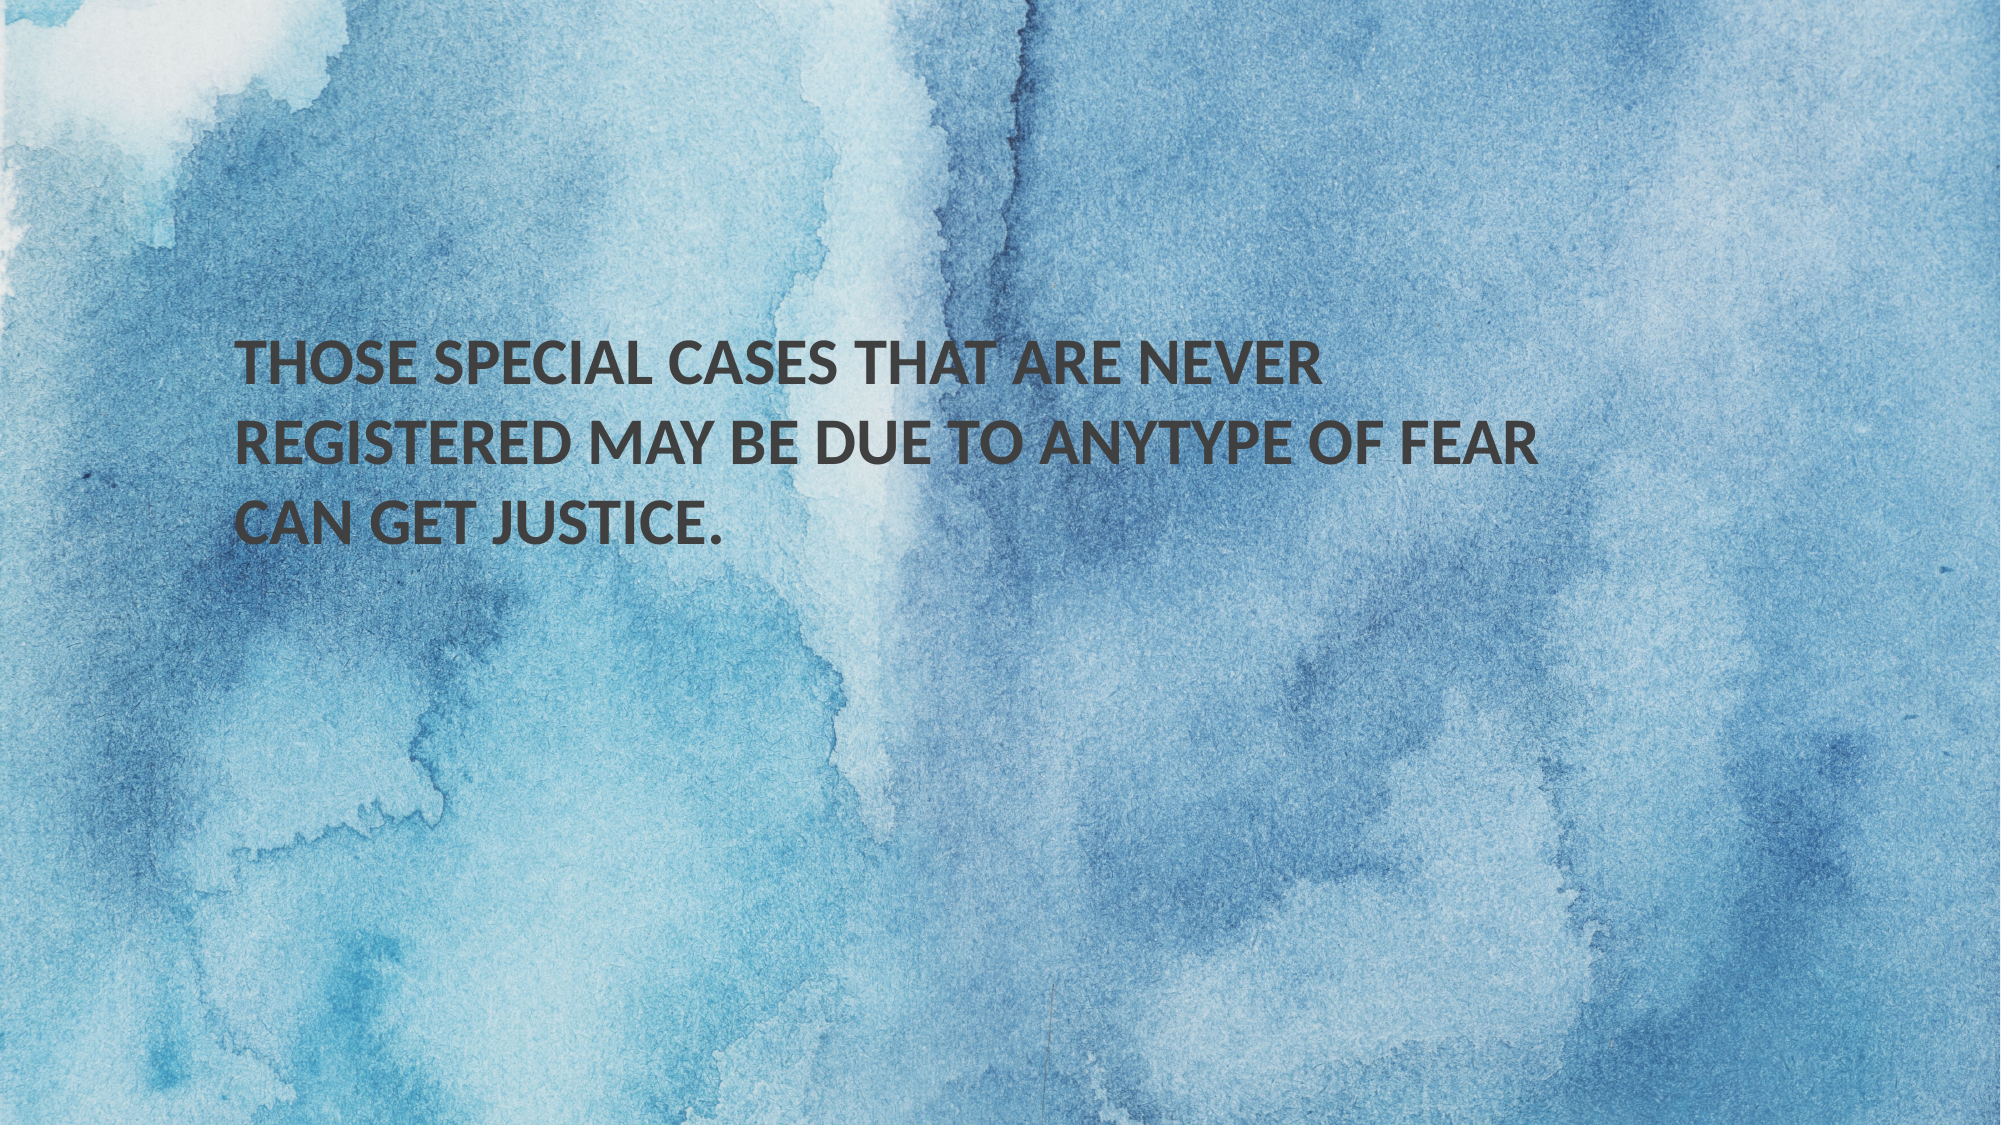

THOSE SPECIAL CASES THAT ARE NEVER REGISTERED MAY BE DUE TO ANYTYPE OF FEAR CAN GET JUSTICE.